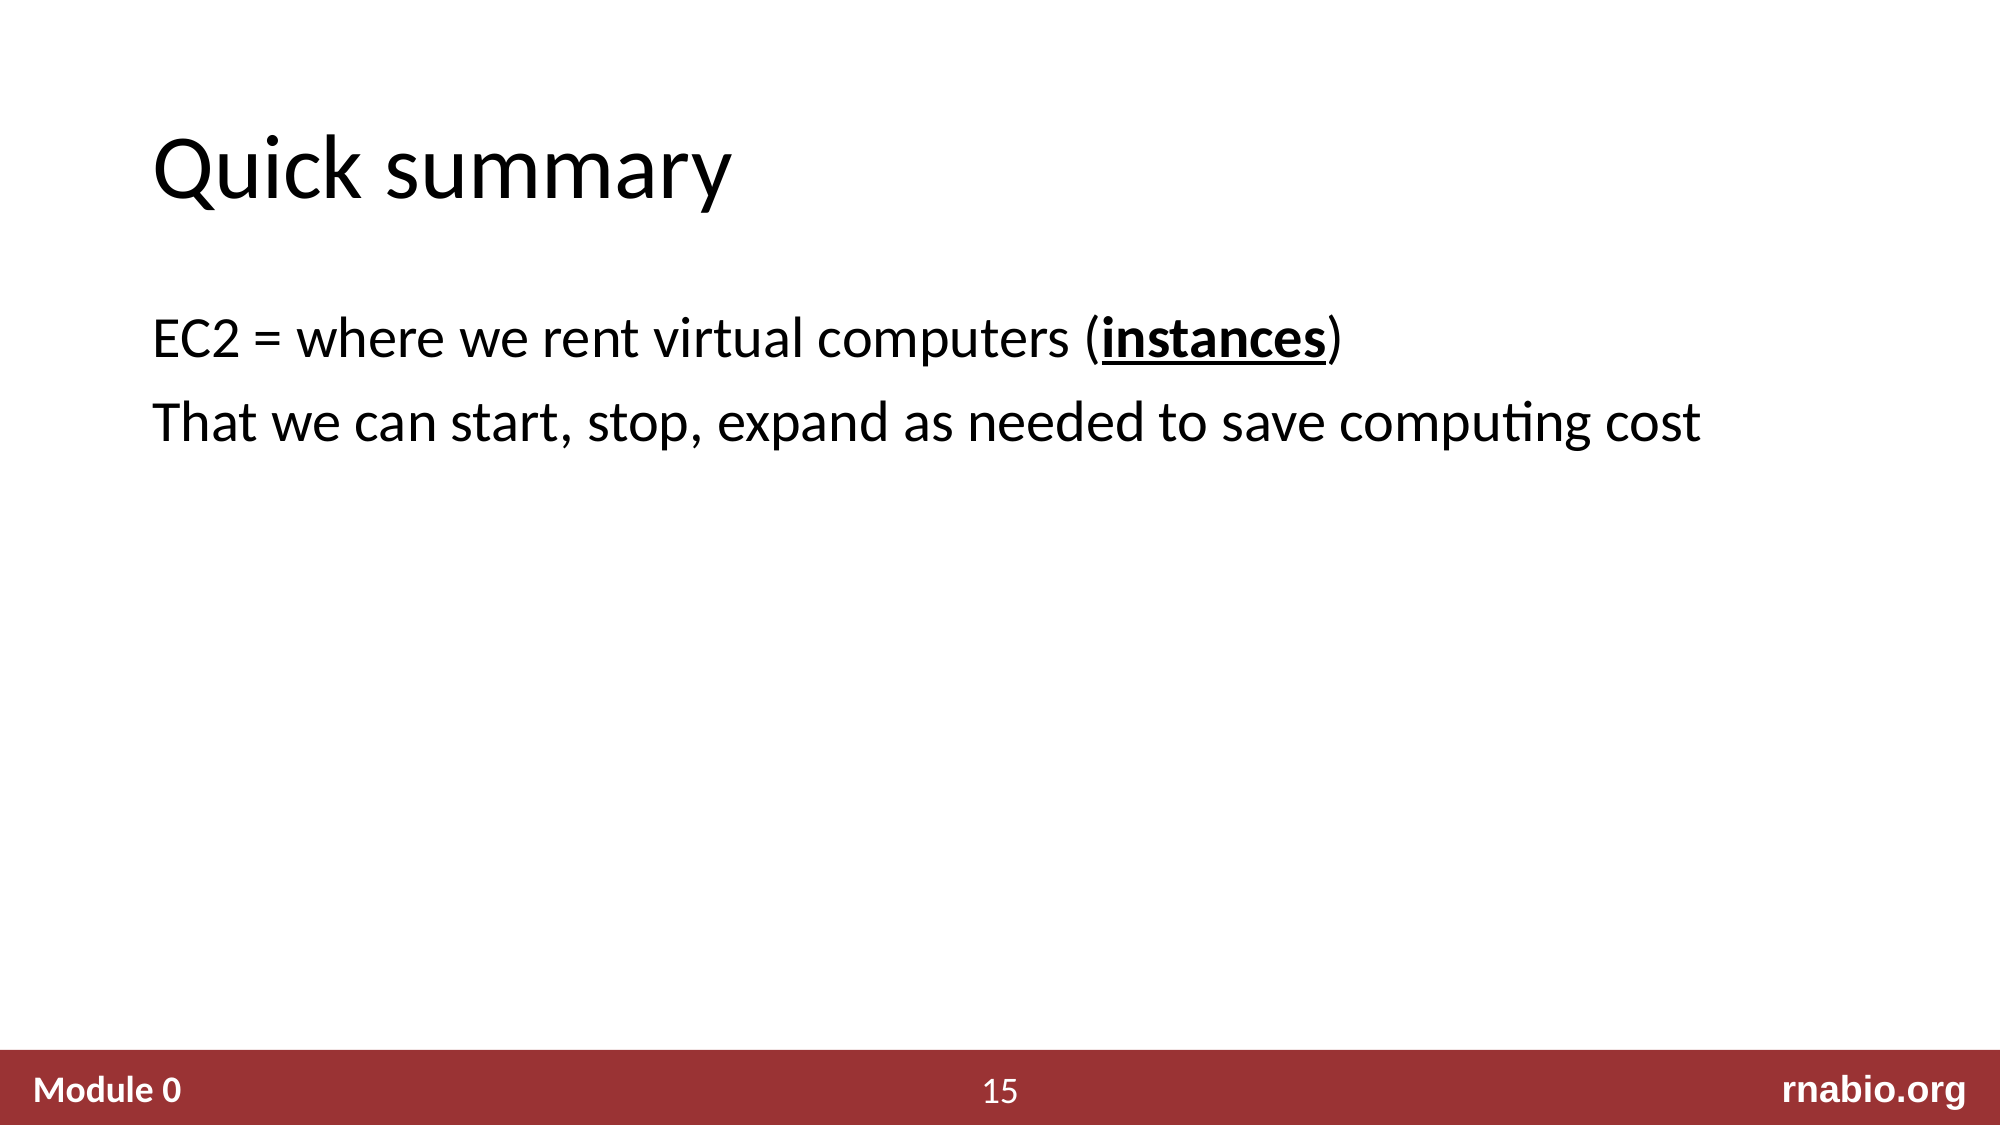

# Quick summary
EC2 = where we rent virtual computers (instances)
That we can start, stop, expand as needed to save computing cost